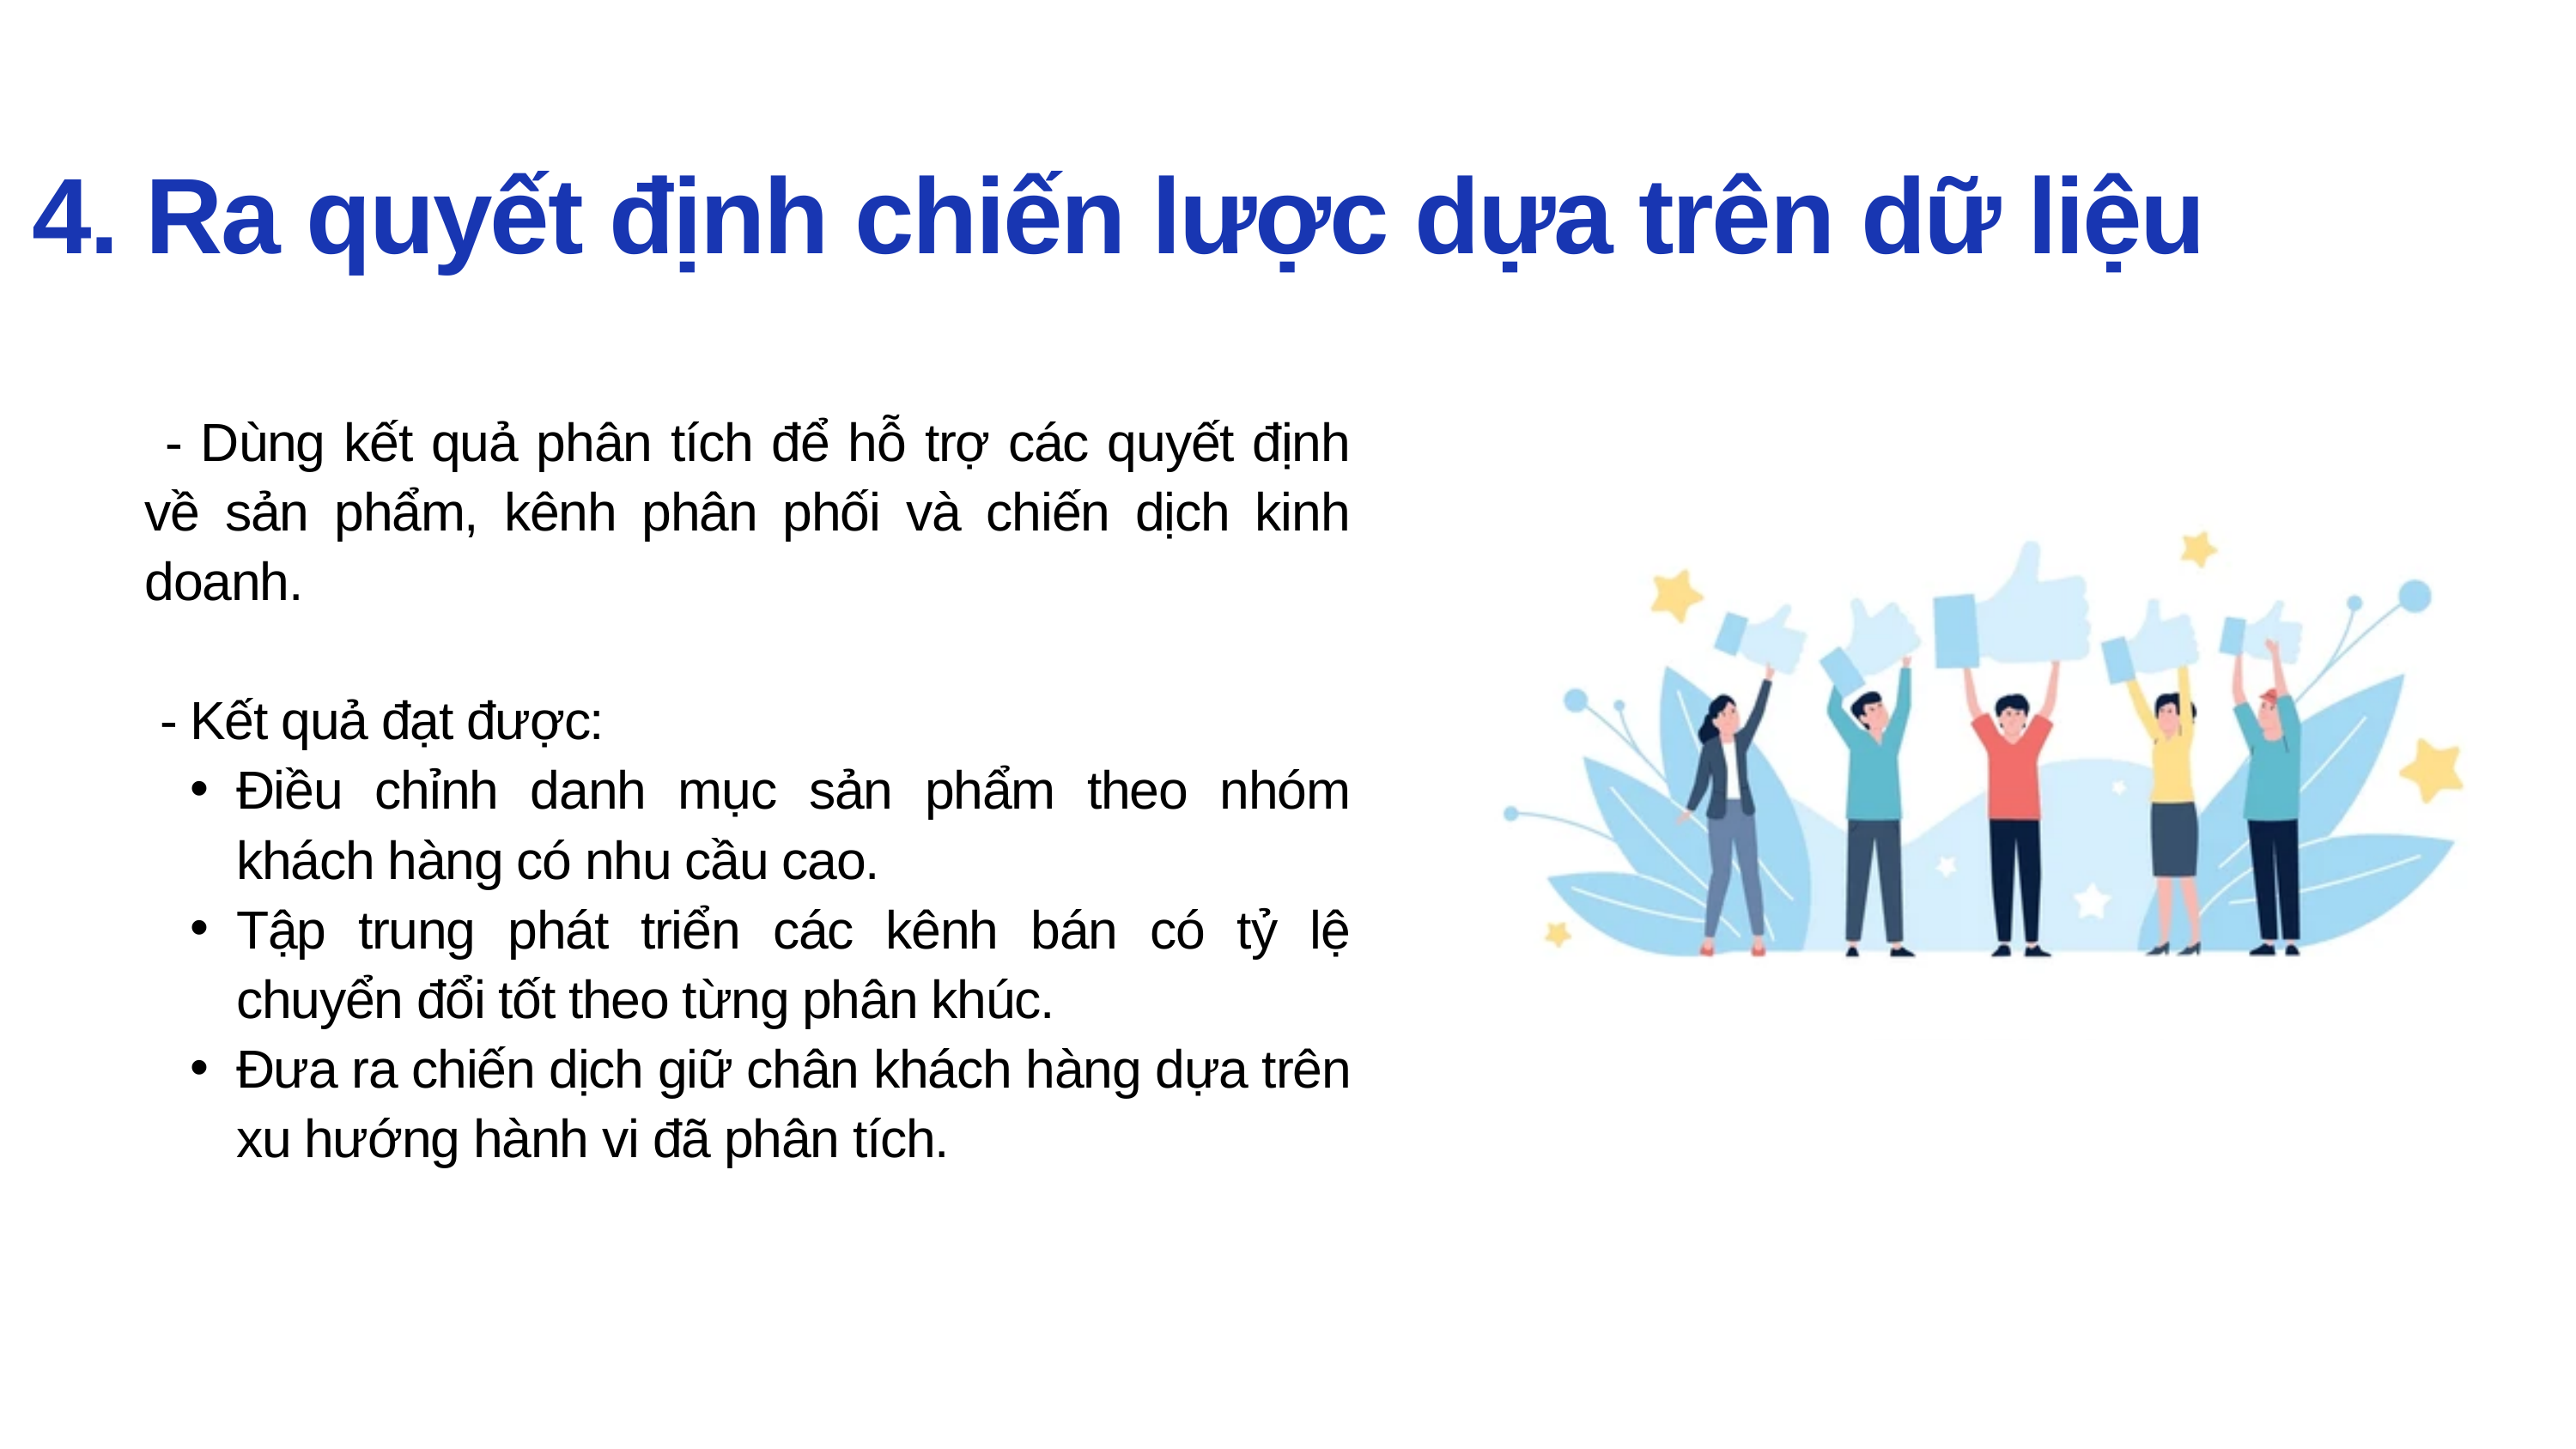

4. Ra quyết định chiến lược dựa trên dữ liệu
 - Dùng kết quả phân tích để hỗ trợ các quyết định về sản phẩm, kênh phân phối và chiến dịch kinh doanh.

 - Kết quả đạt được:
Điều chỉnh danh mục sản phẩm theo nhóm khách hàng có nhu cầu cao.
Tập trung phát triển các kênh bán có tỷ lệ chuyển đổi tốt theo từng phân khúc.
Đưa ra chiến dịch giữ chân khách hàng dựa trên xu hướng hành vi đã phân tích.